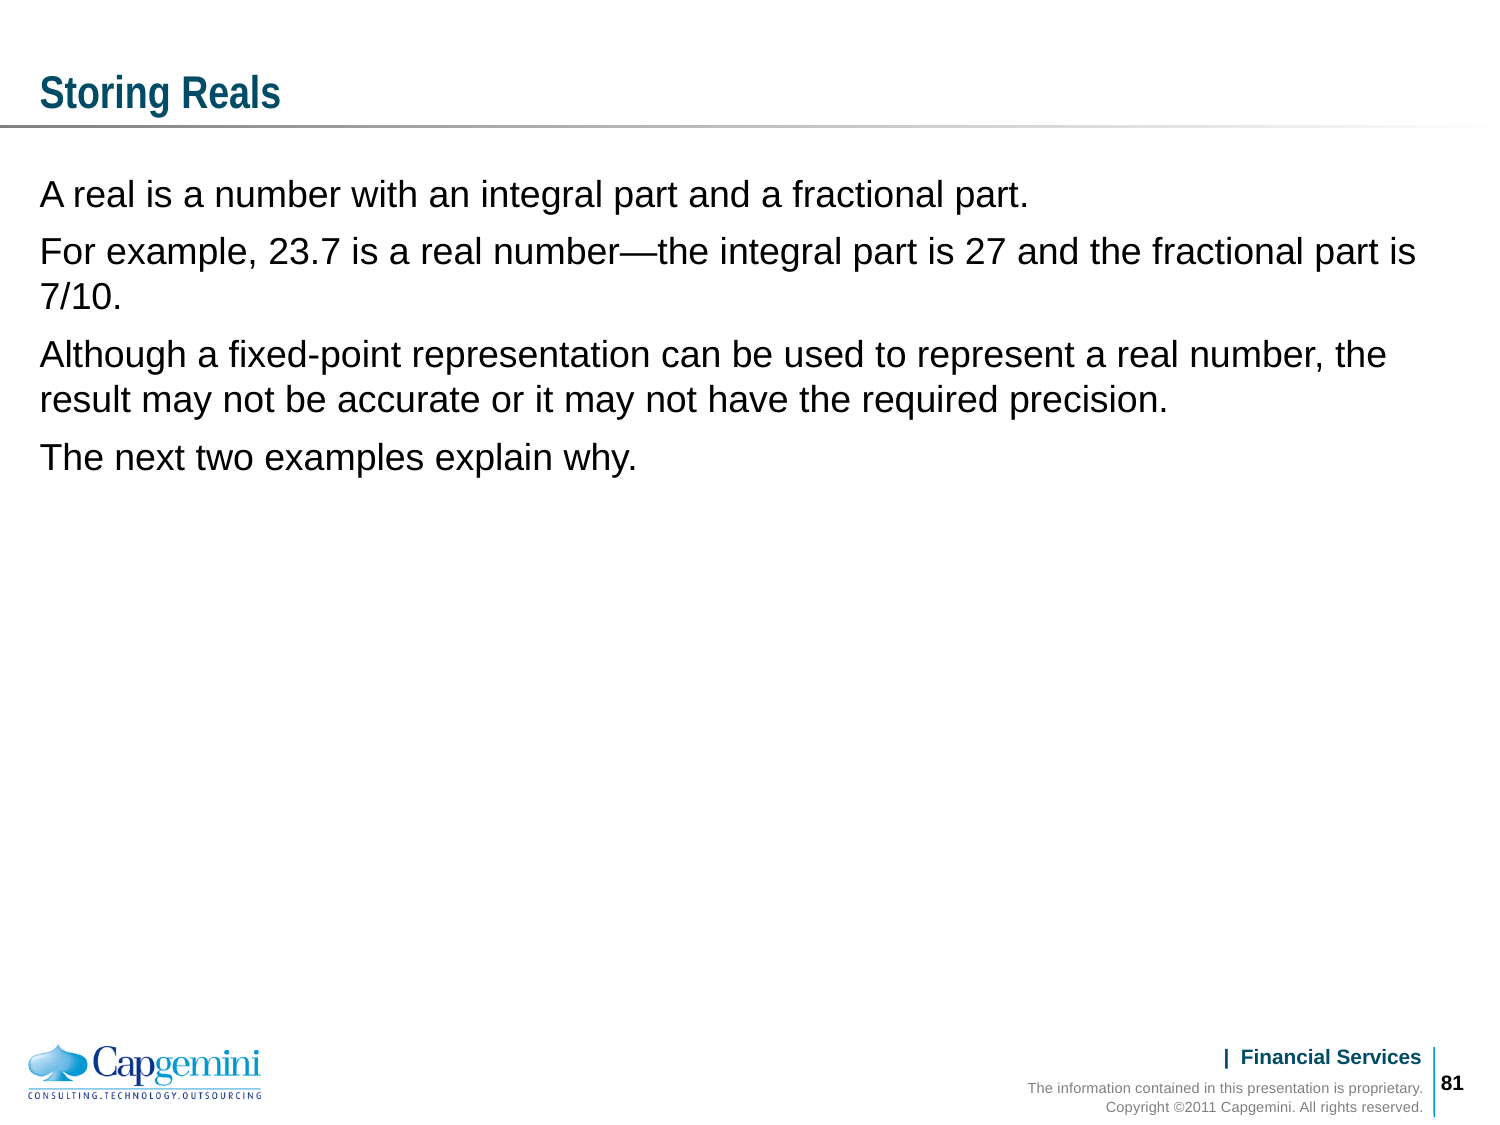

# Storing Reals
A real is a number with an integral part and a fractional part.
For example, 23.7 is a real number—the integral part is 27 and the fractional part is 7/10.
Although a fixed-point representation can be used to represent a real number, the result may not be accurate or it may not have the required precision.
The next two examples explain why.